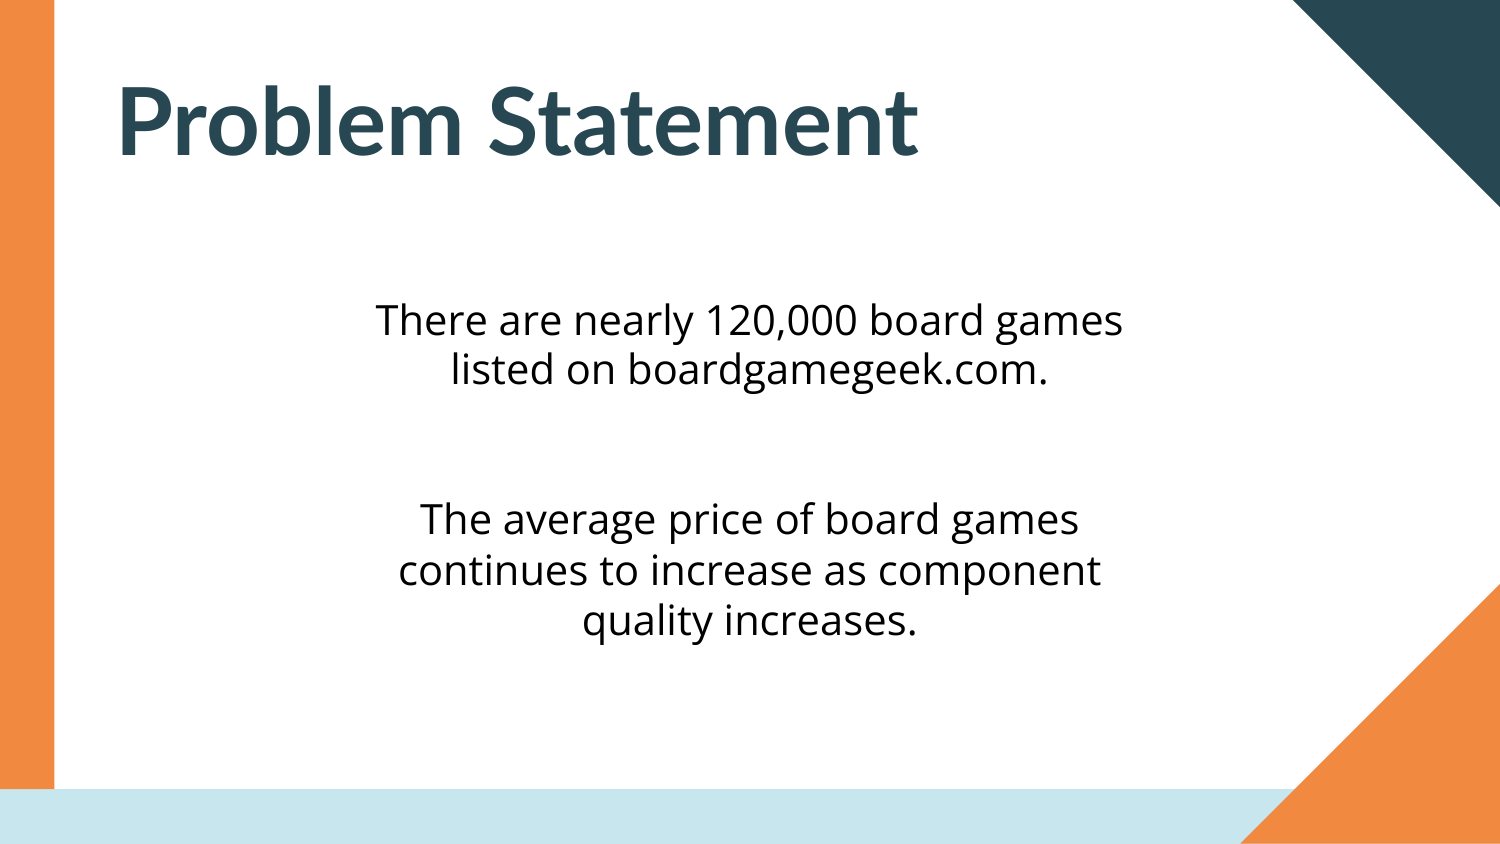

# Problem Statement
There are nearly 120,000 board games listed on boardgamegeek.com.

The average price of board games continues to increase as component quality increases.